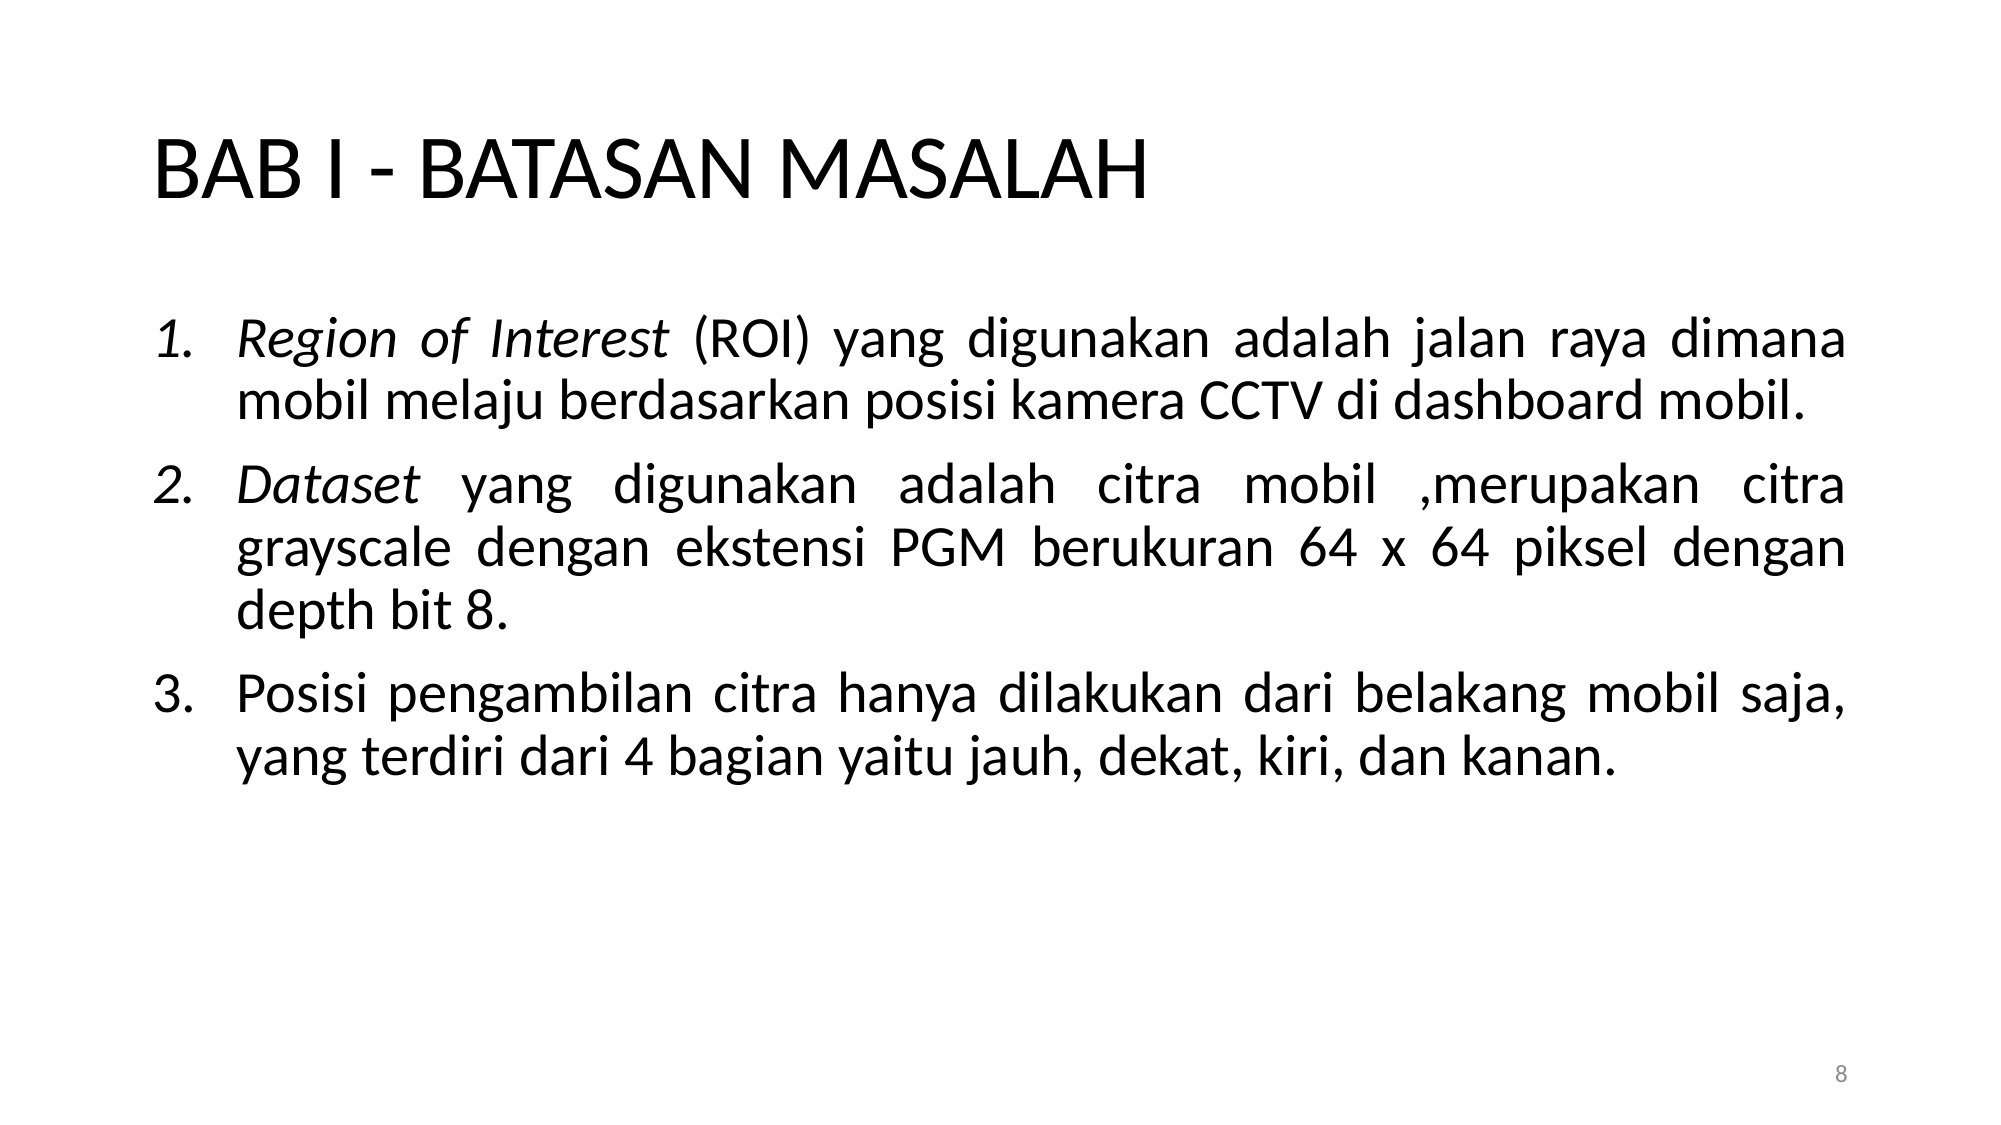

BAB I - BATASAN MASALAH
Region of Interest (ROI) yang digunakan adalah jalan raya dimana mobil melaju berdasarkan posisi kamera CCTV di dashboard mobil.
Dataset yang digunakan adalah citra mobil ,merupakan citra grayscale dengan ekstensi PGM berukuran 64 x 64 piksel dengan depth bit 8.
Posisi pengambilan citra hanya dilakukan dari belakang mobil saja, yang terdiri dari 4 bagian yaitu jauh, dekat, kiri, dan kanan.
8